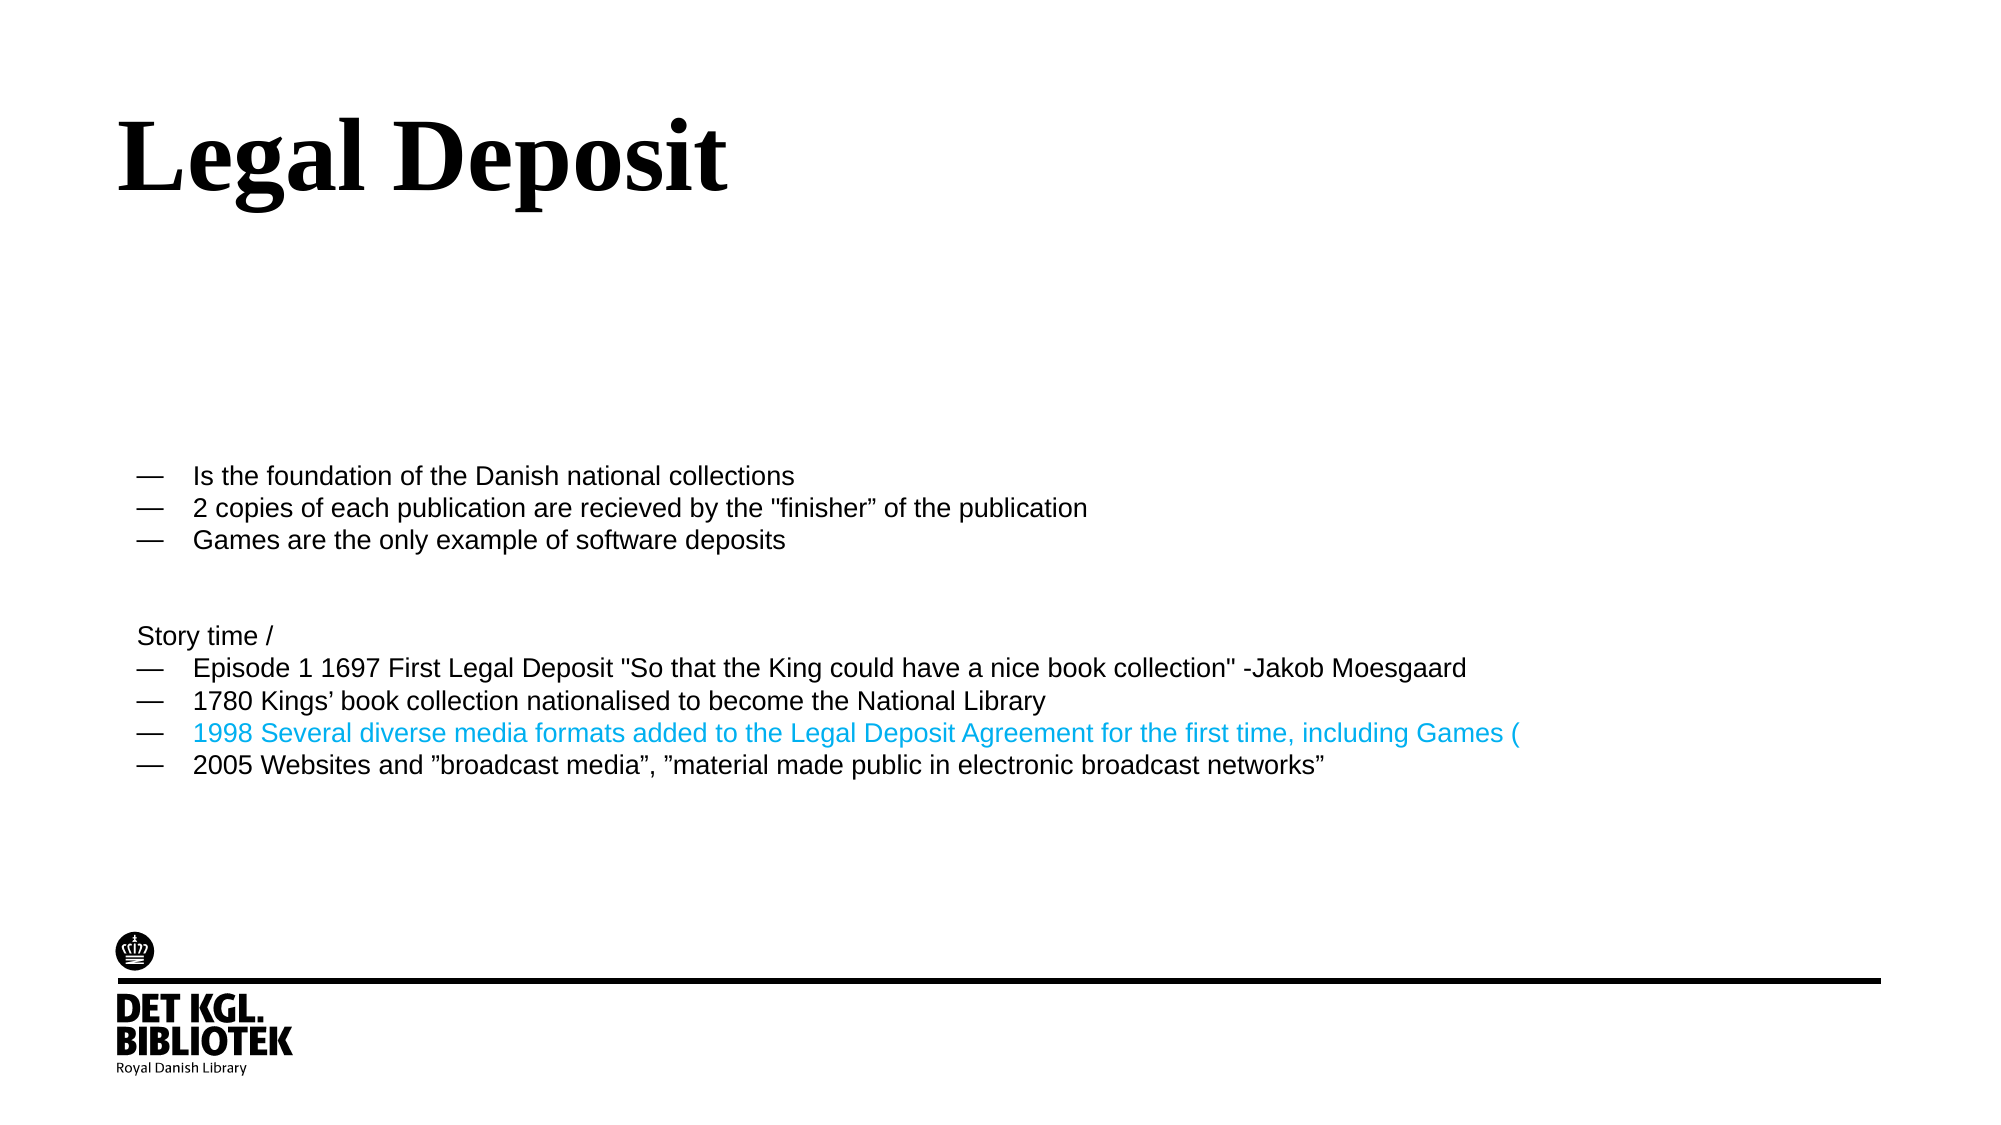

# Legal Deposit
Is the foundation of the Danish national collections
2 copies of each publication are recieved by the "finisher” of the publication
Games are the only example of software deposits

Story time /
Episode 1 1697 First Legal Deposit "So that the King could have a nice book collection" -Jakob Moesgaard
1780 Kings’ book collection nationalised to become the National Library
1998 Several diverse media formats added to the Legal Deposit Agreement for the first time, including Games (
2005 Websites and ”broadcast media”, ”material made public in electronic broadcast networks”